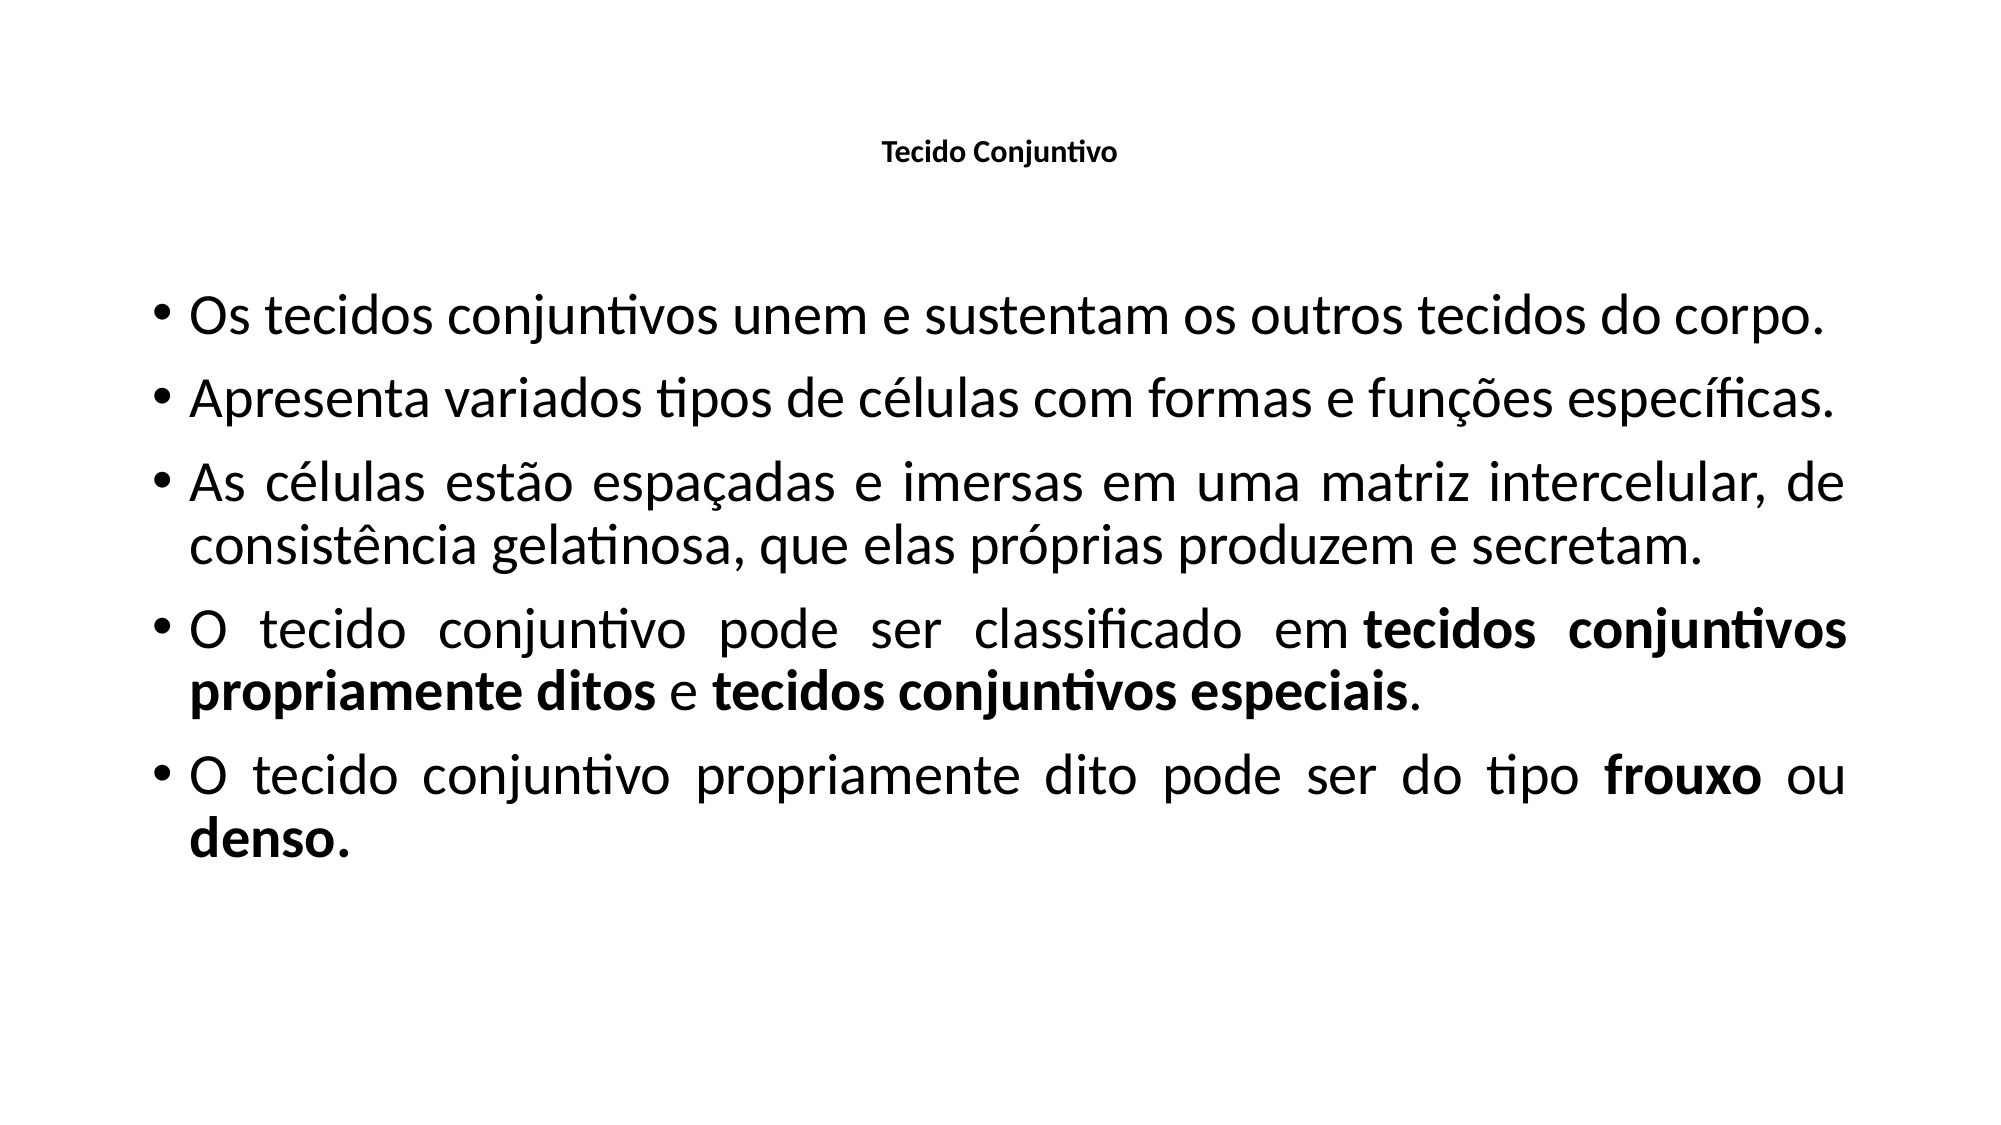

# Tecido Conjuntivo
Os tecidos conjuntivos unem e sustentam os outros tecidos do corpo.
Apresenta variados tipos de células com formas e funções específicas.
As células estão espaçadas e imersas em uma matriz intercelular, de consistência gelatinosa, que elas próprias produzem e secretam.
O tecido conjuntivo pode ser classificado em tecidos conjuntivos propriamente ditos e tecidos conjuntivos especiais.
O tecido conjuntivo propriamente dito pode ser do tipo frouxo ou denso.